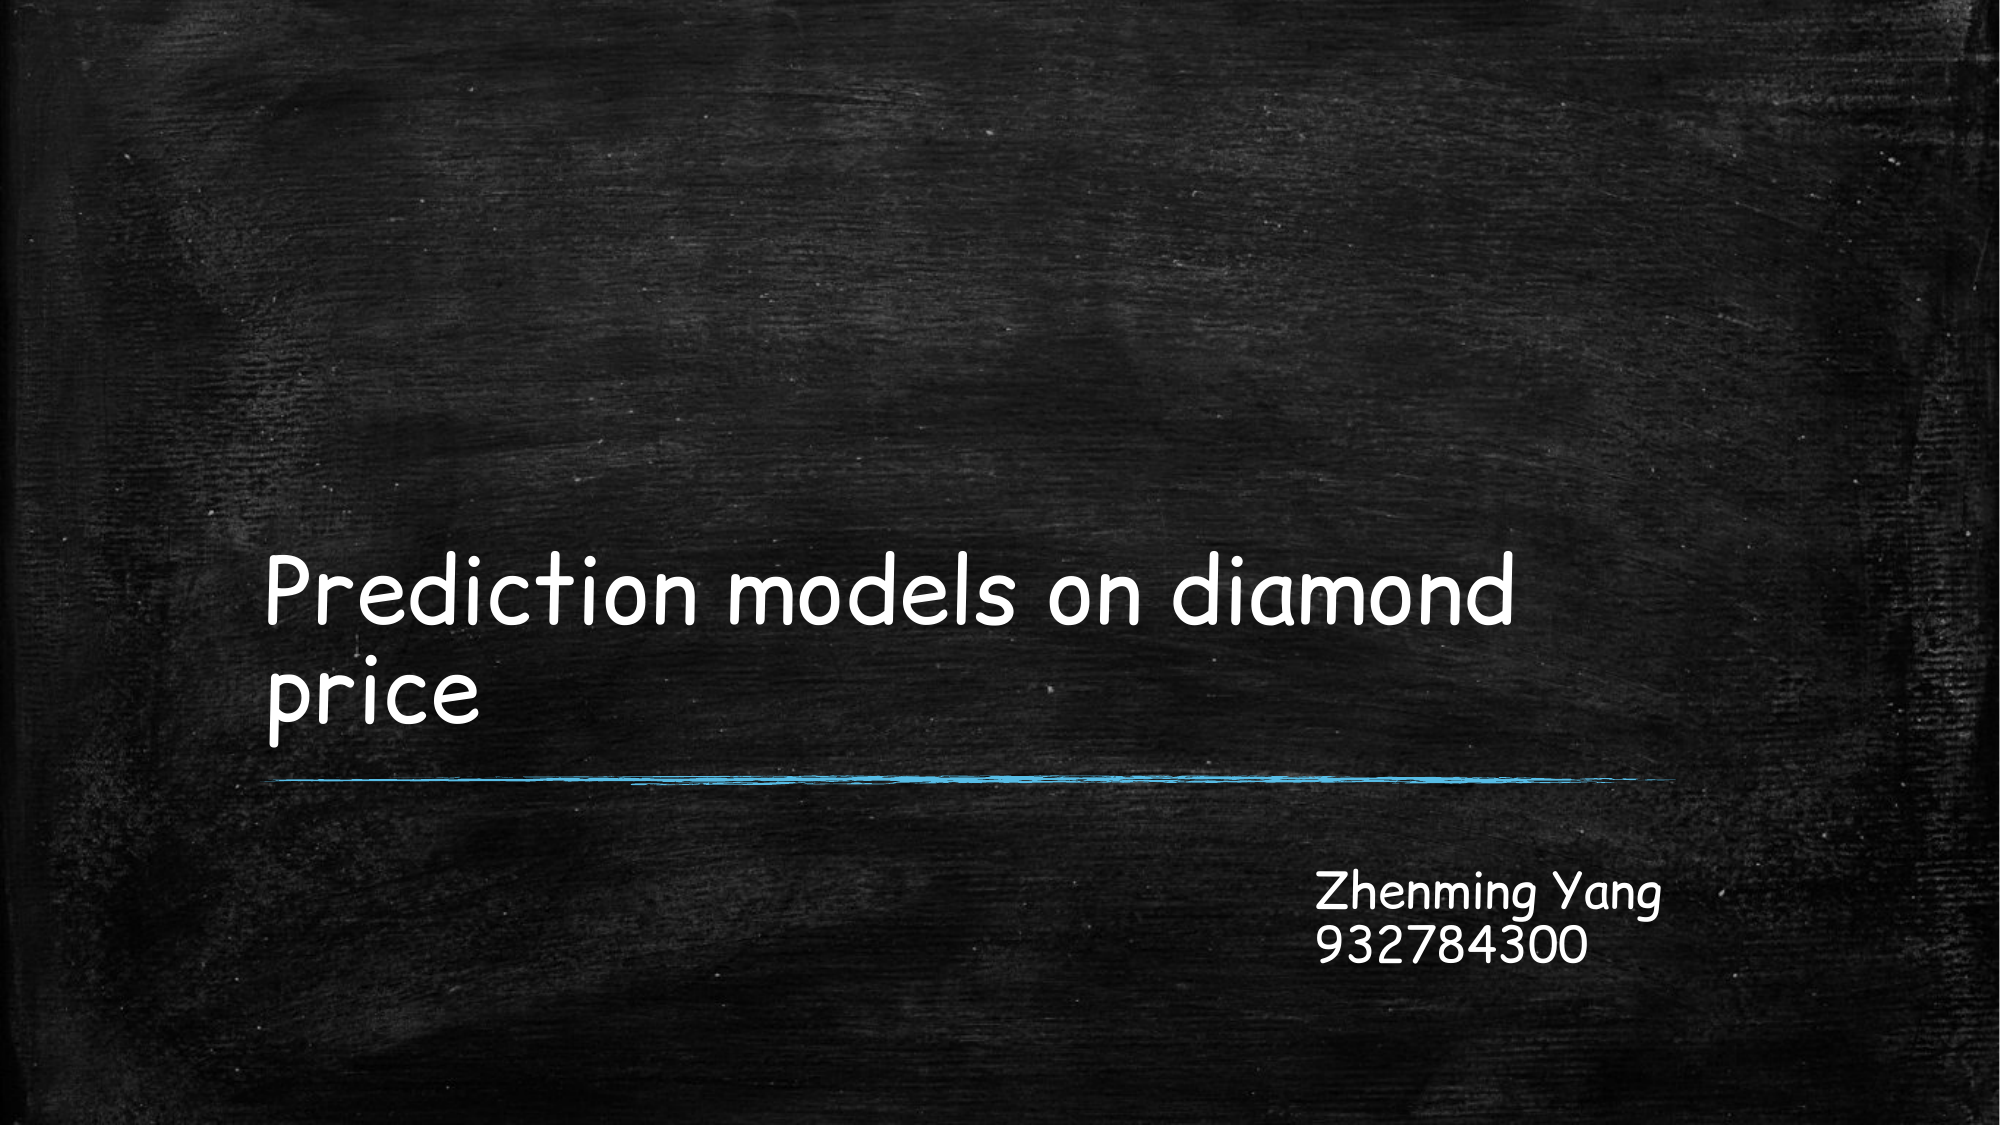

# Prediction models on diamond price
							Zhenming Yang
							932784300